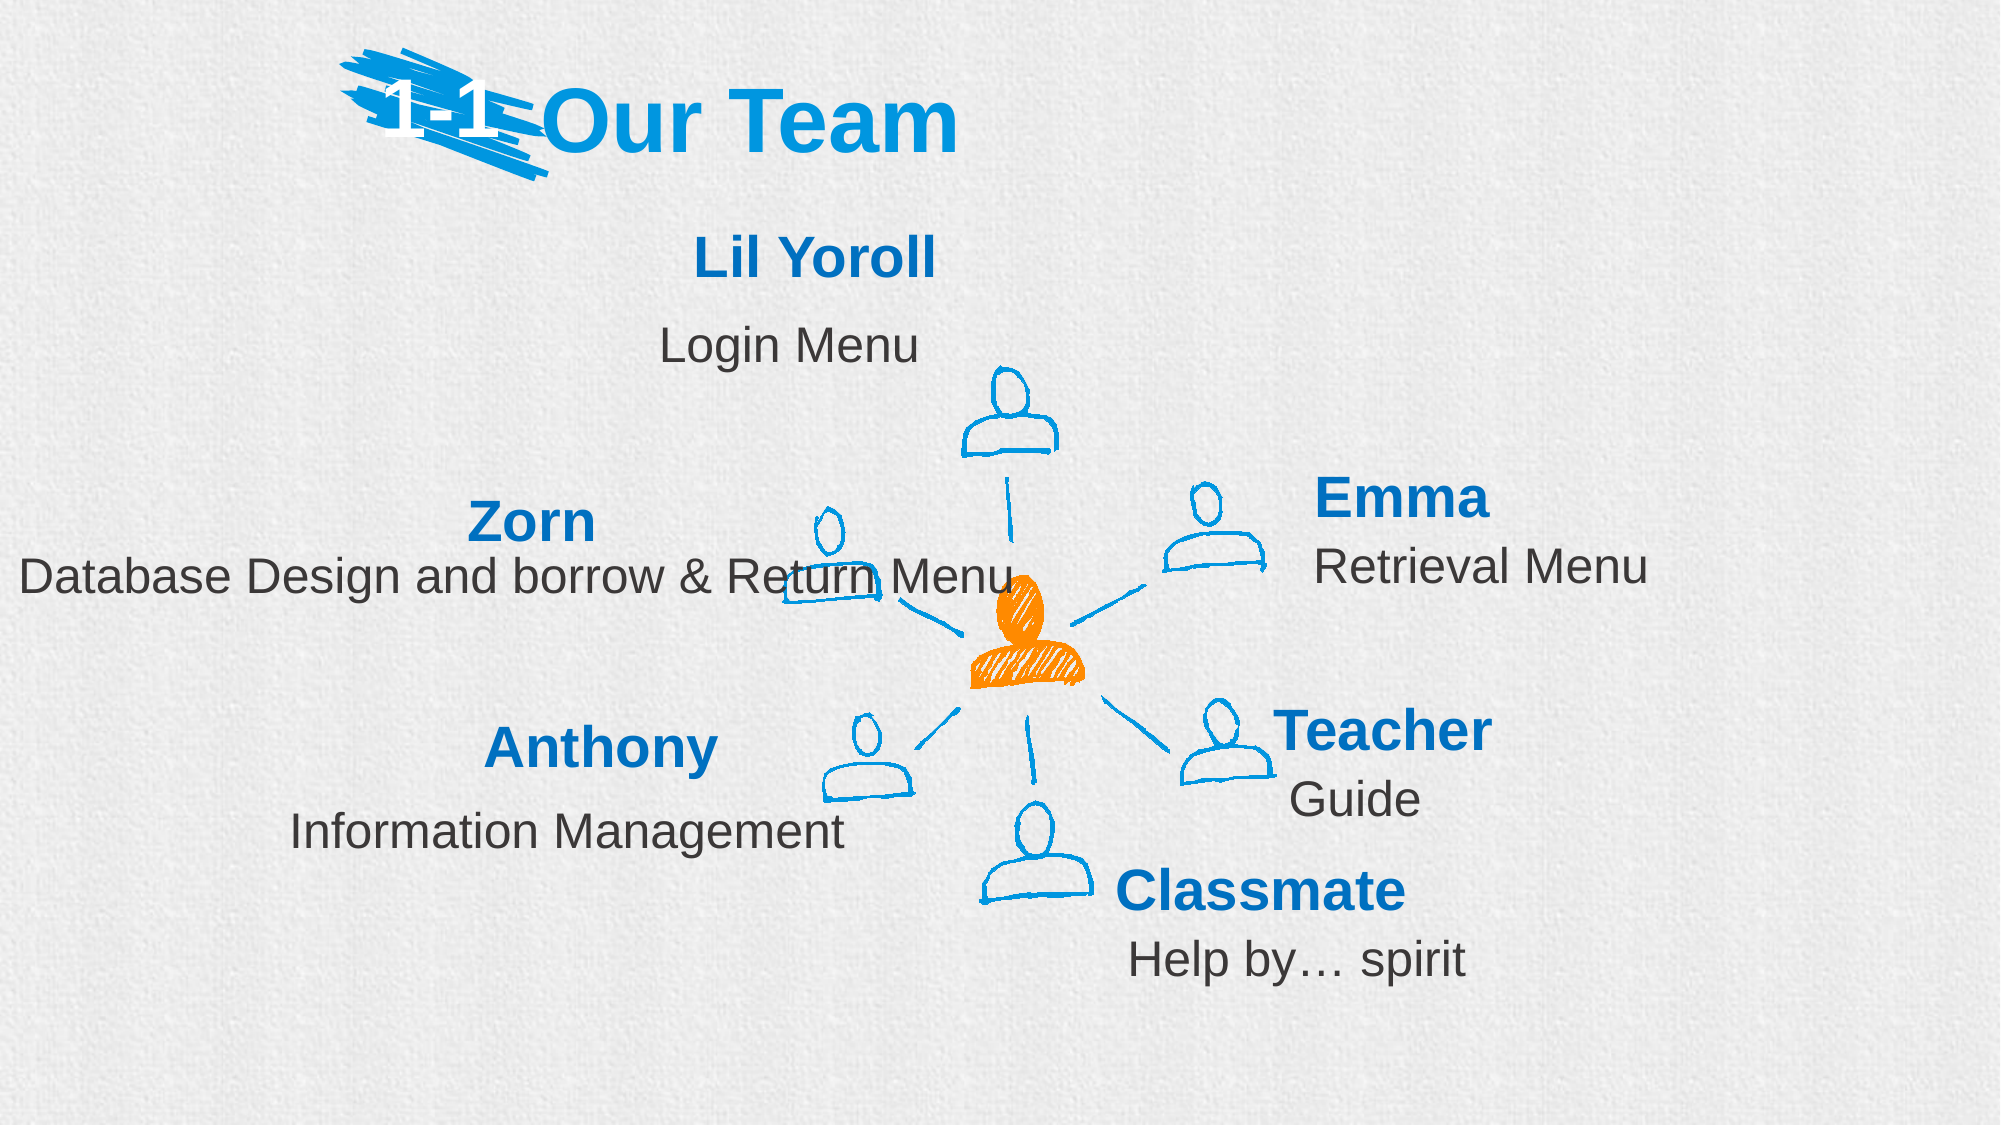

1-1
Our Team
Lil Yoroll
Login Menu

Emma
Zorn
Retrieval Menu
Database Design and borrow & Return Menu
Teacher
Anthony
Guide
Information Management
Classmate
Help by… spirit